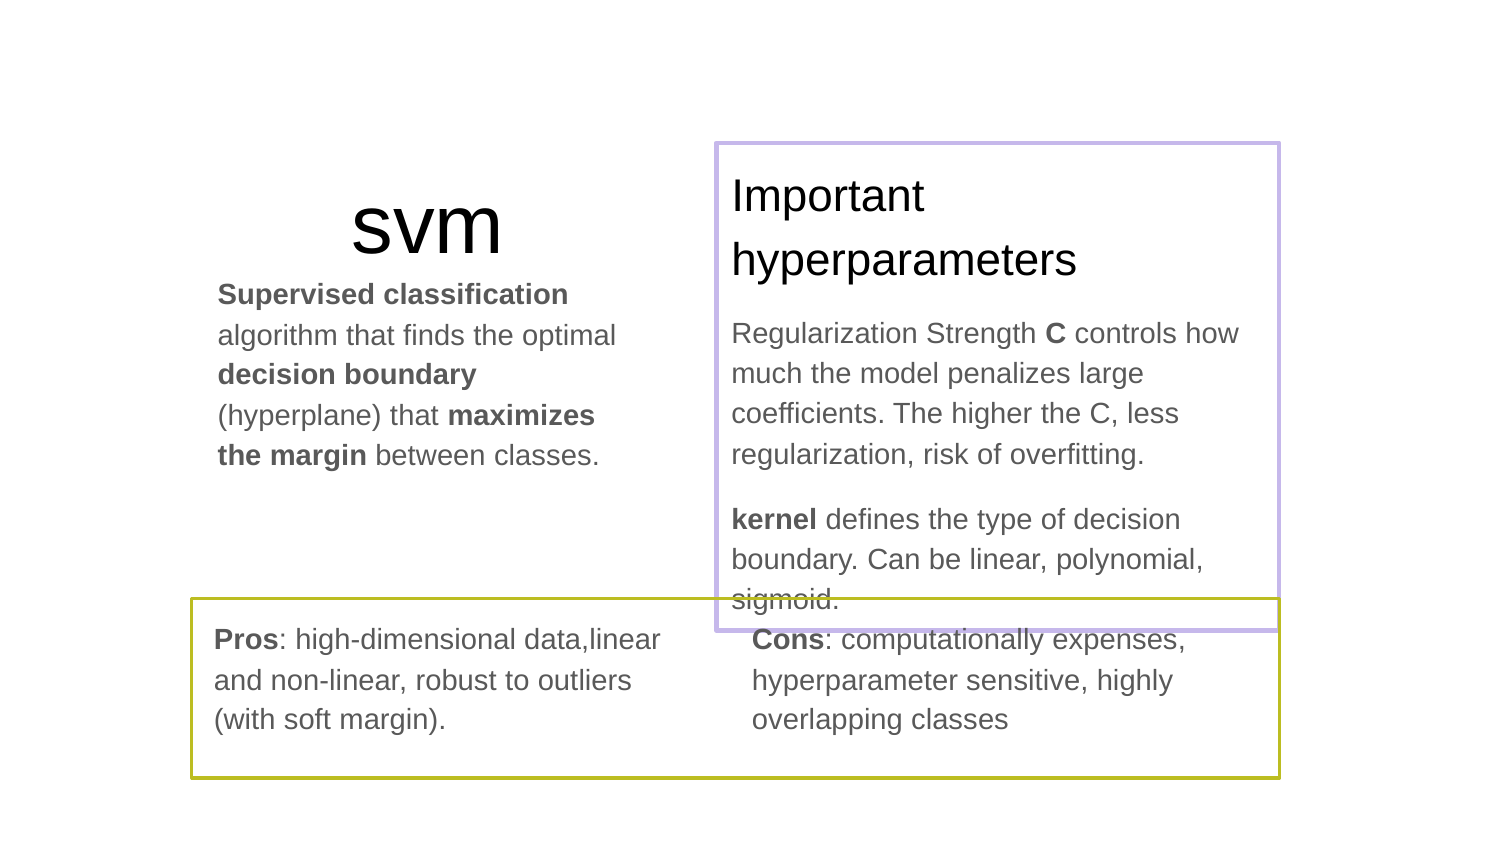

# svm
Supervised classification algorithm that finds the optimal decision boundary (hyperplane) that maximizes the margin between classes.
Important hyperparameters
Regularization Strength C controls how much the model penalizes large coefficients. The higher the C, less regularization, risk of overfitting.
kernel defines the type of decision boundary. Can be linear, polynomial, sigmoid.

Pros: high-dimensional data,linear and non-linear, robust to outliers (with soft margin).
Cons: computationally expenses, hyperparameter sensitive, highly overlapping classes